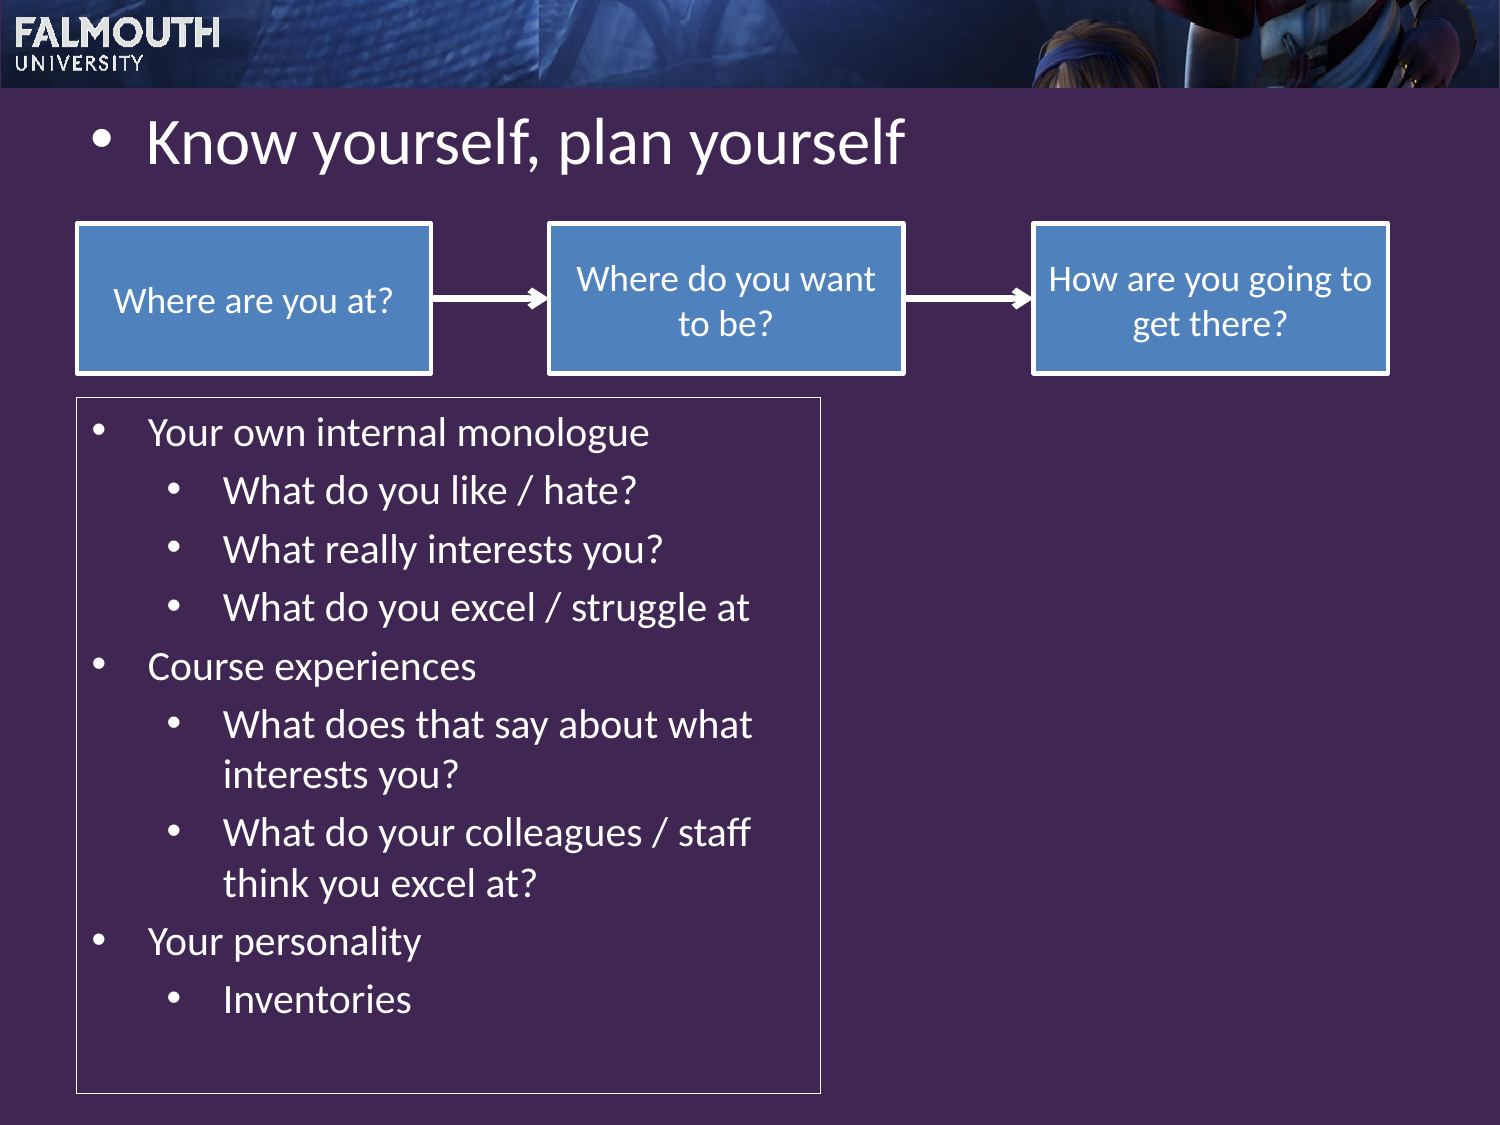

Know yourself, plan yourself
Where are you at?
Where do you want to be?
How are you going to get there?
Your own internal monologue
What do you like / hate?
What really interests you?
What do you excel / struggle at
Course experiences
What does that say about what interests you?
What do your colleagues / staff think you excel at?
Your personality
Inventories